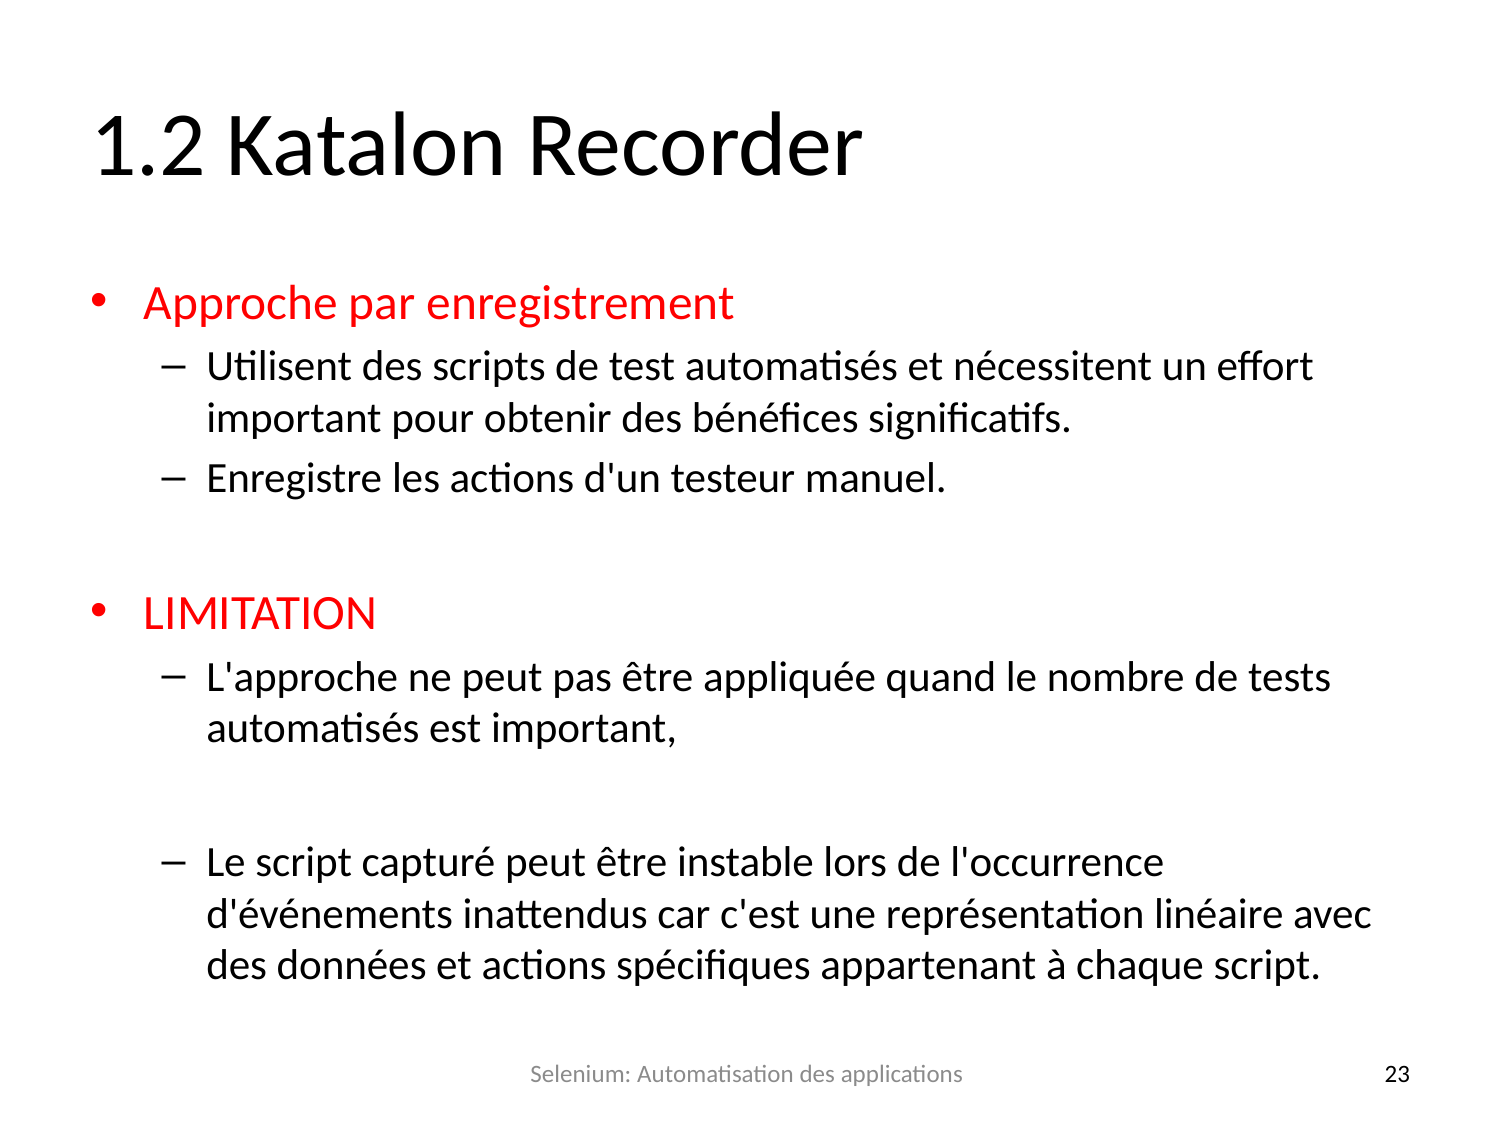

# 1.2 Katalon Recorder
Approche par enregistrement
Utilisent des scripts de test automatisés et nécessitent un effort important pour obtenir des bénéfices significatifs.
Enregistre les actions d'un testeur manuel.

LIMITATION
L'approche ne peut pas être appliquée quand le nombre de tests automatisés est important,

Le script capturé peut être instable lors de l'occurrence d'événements inattendus car c'est une représentation linéaire avec des données et actions spécifiques appartenant à chaque script.

Selenium: Automatisation des applications
23